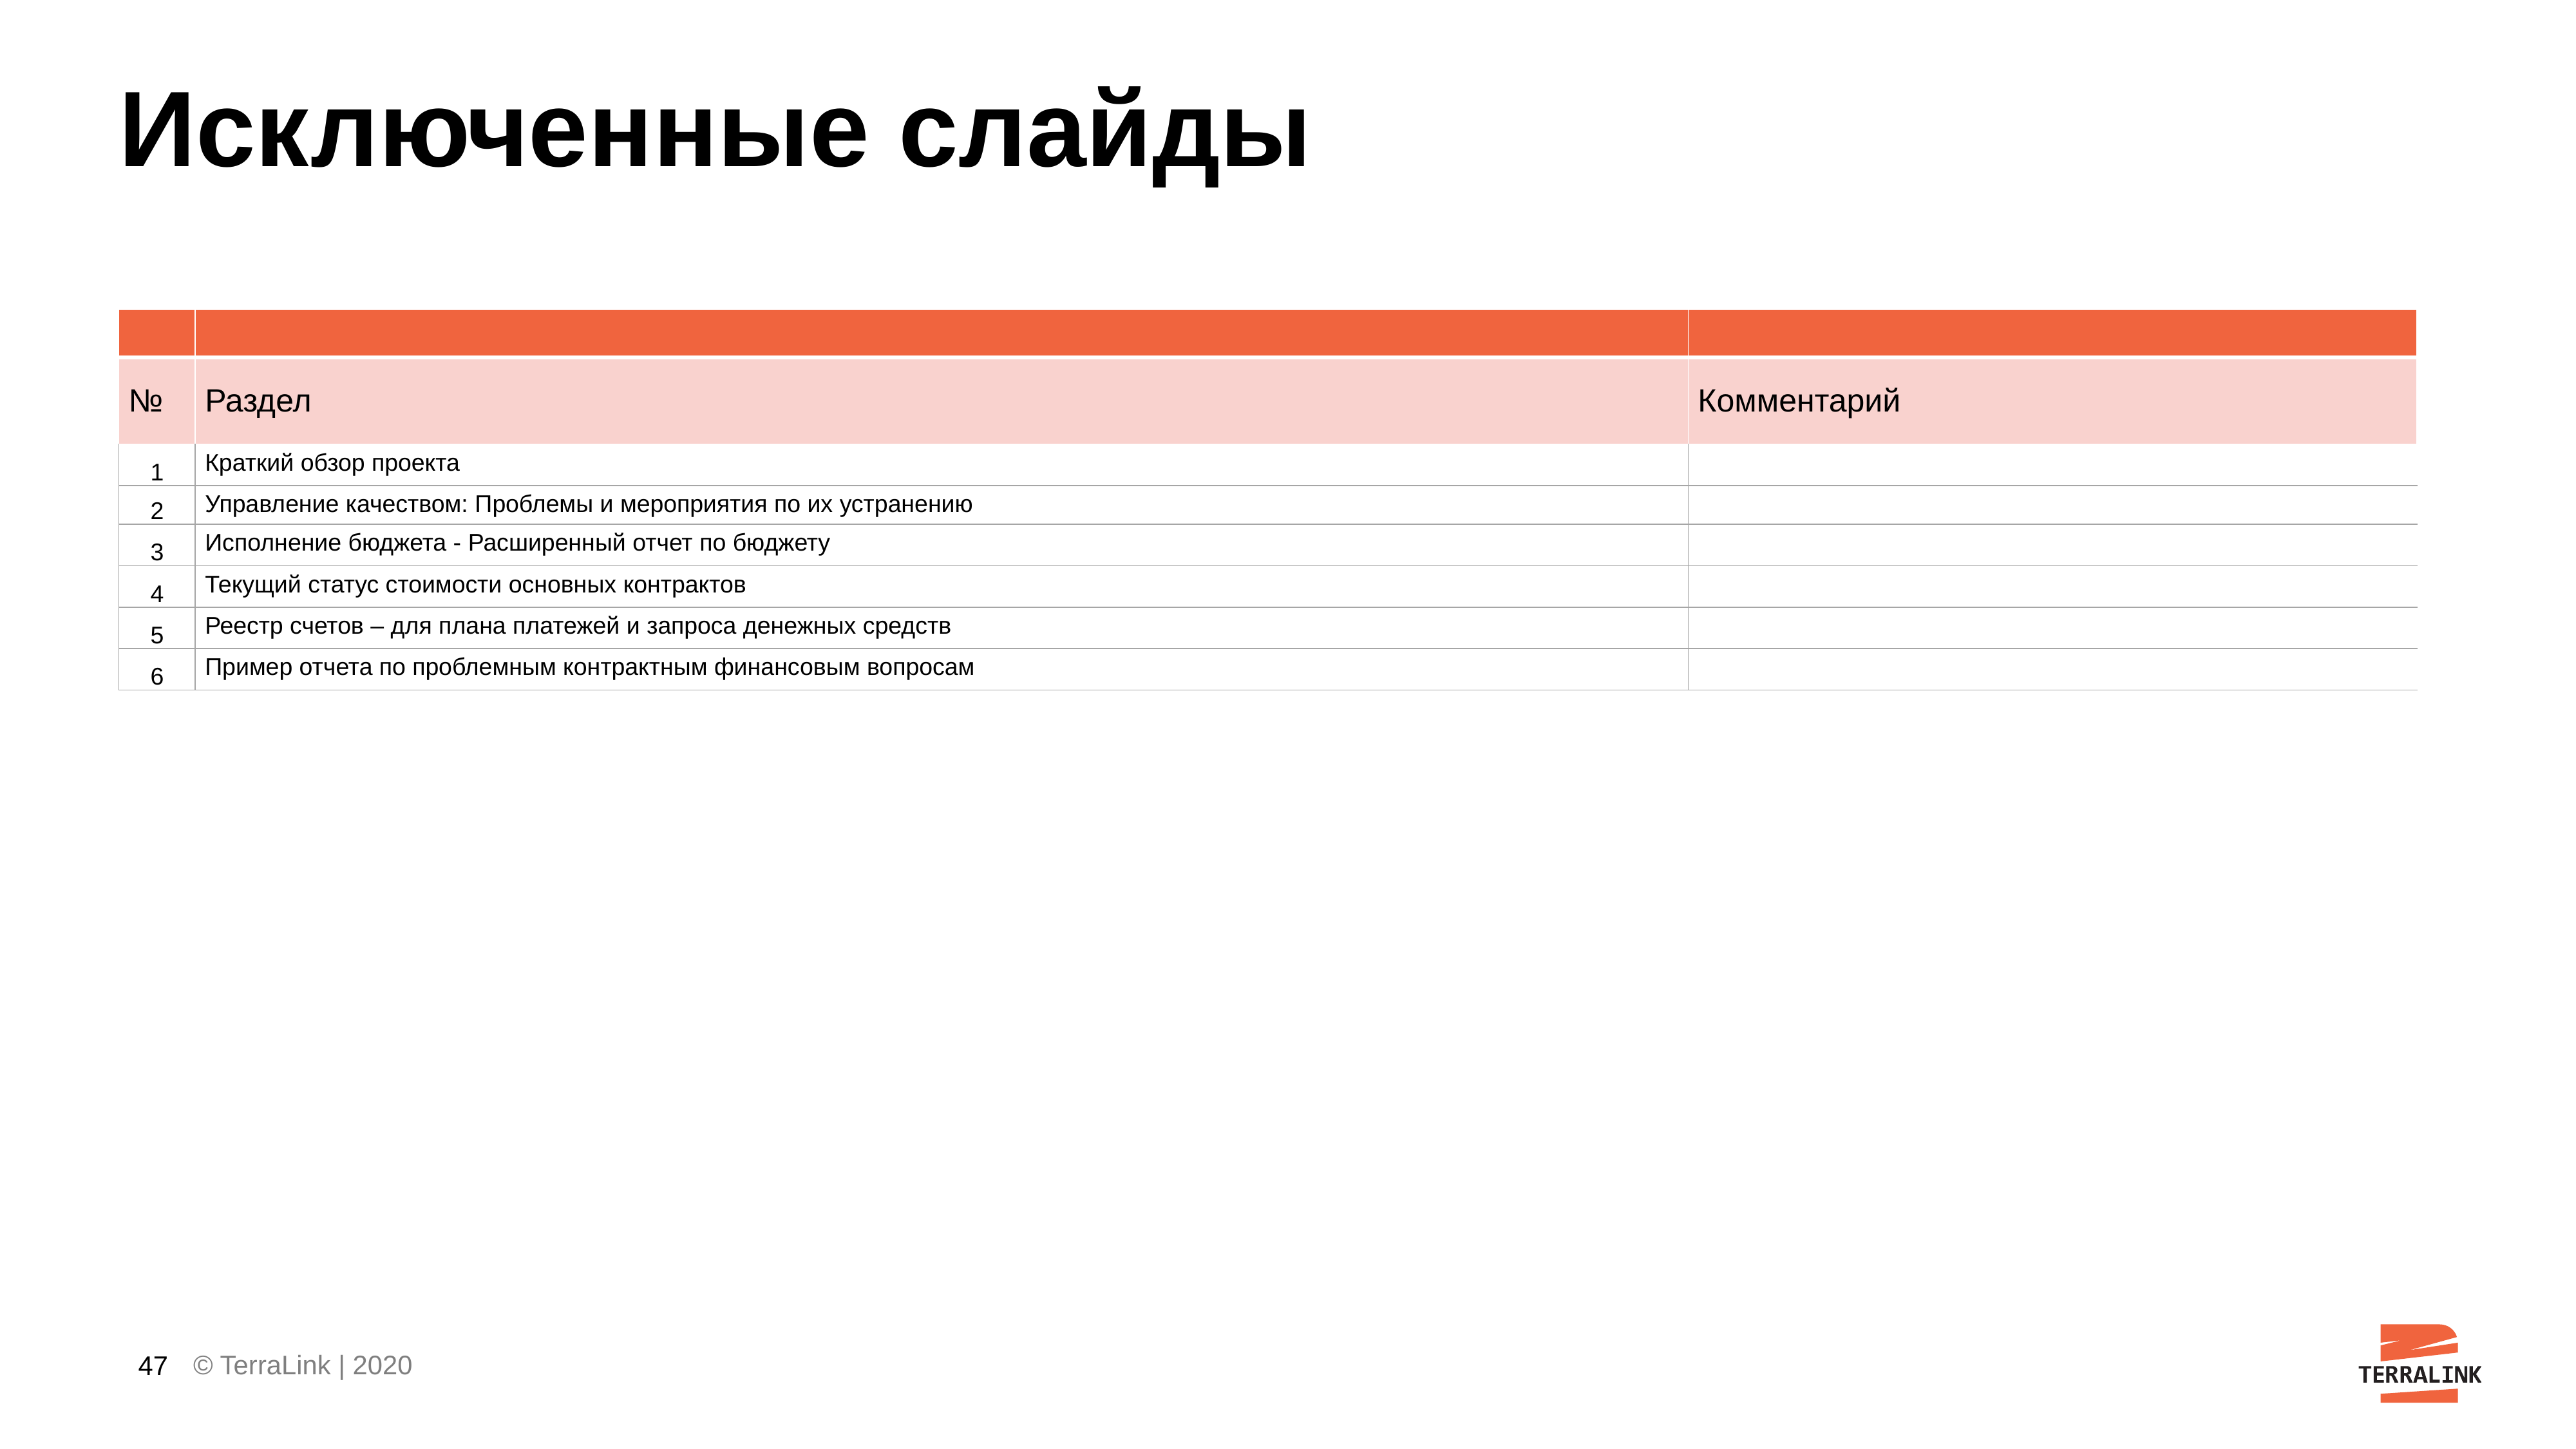

# Исключенные слайды
|  |  |  |
| --- | --- | --- |
| № | Раздел | Комментарий |
| 1 | Краткий обзор проекта |  |
| 2 | Управление качеством: Проблемы и мероприятия по их устранению |  |
| 3 | Исполнение бюджета - Расширенный отчет по бюджету |  |
| 4 | Текущий статус стоимости основных контрактов |  |
| 5 | Реестр счетов – для плана платежей и запроса денежных средств |  |
| 6 | Пример отчета по проблемным контрактным финансовым вопросам |  |